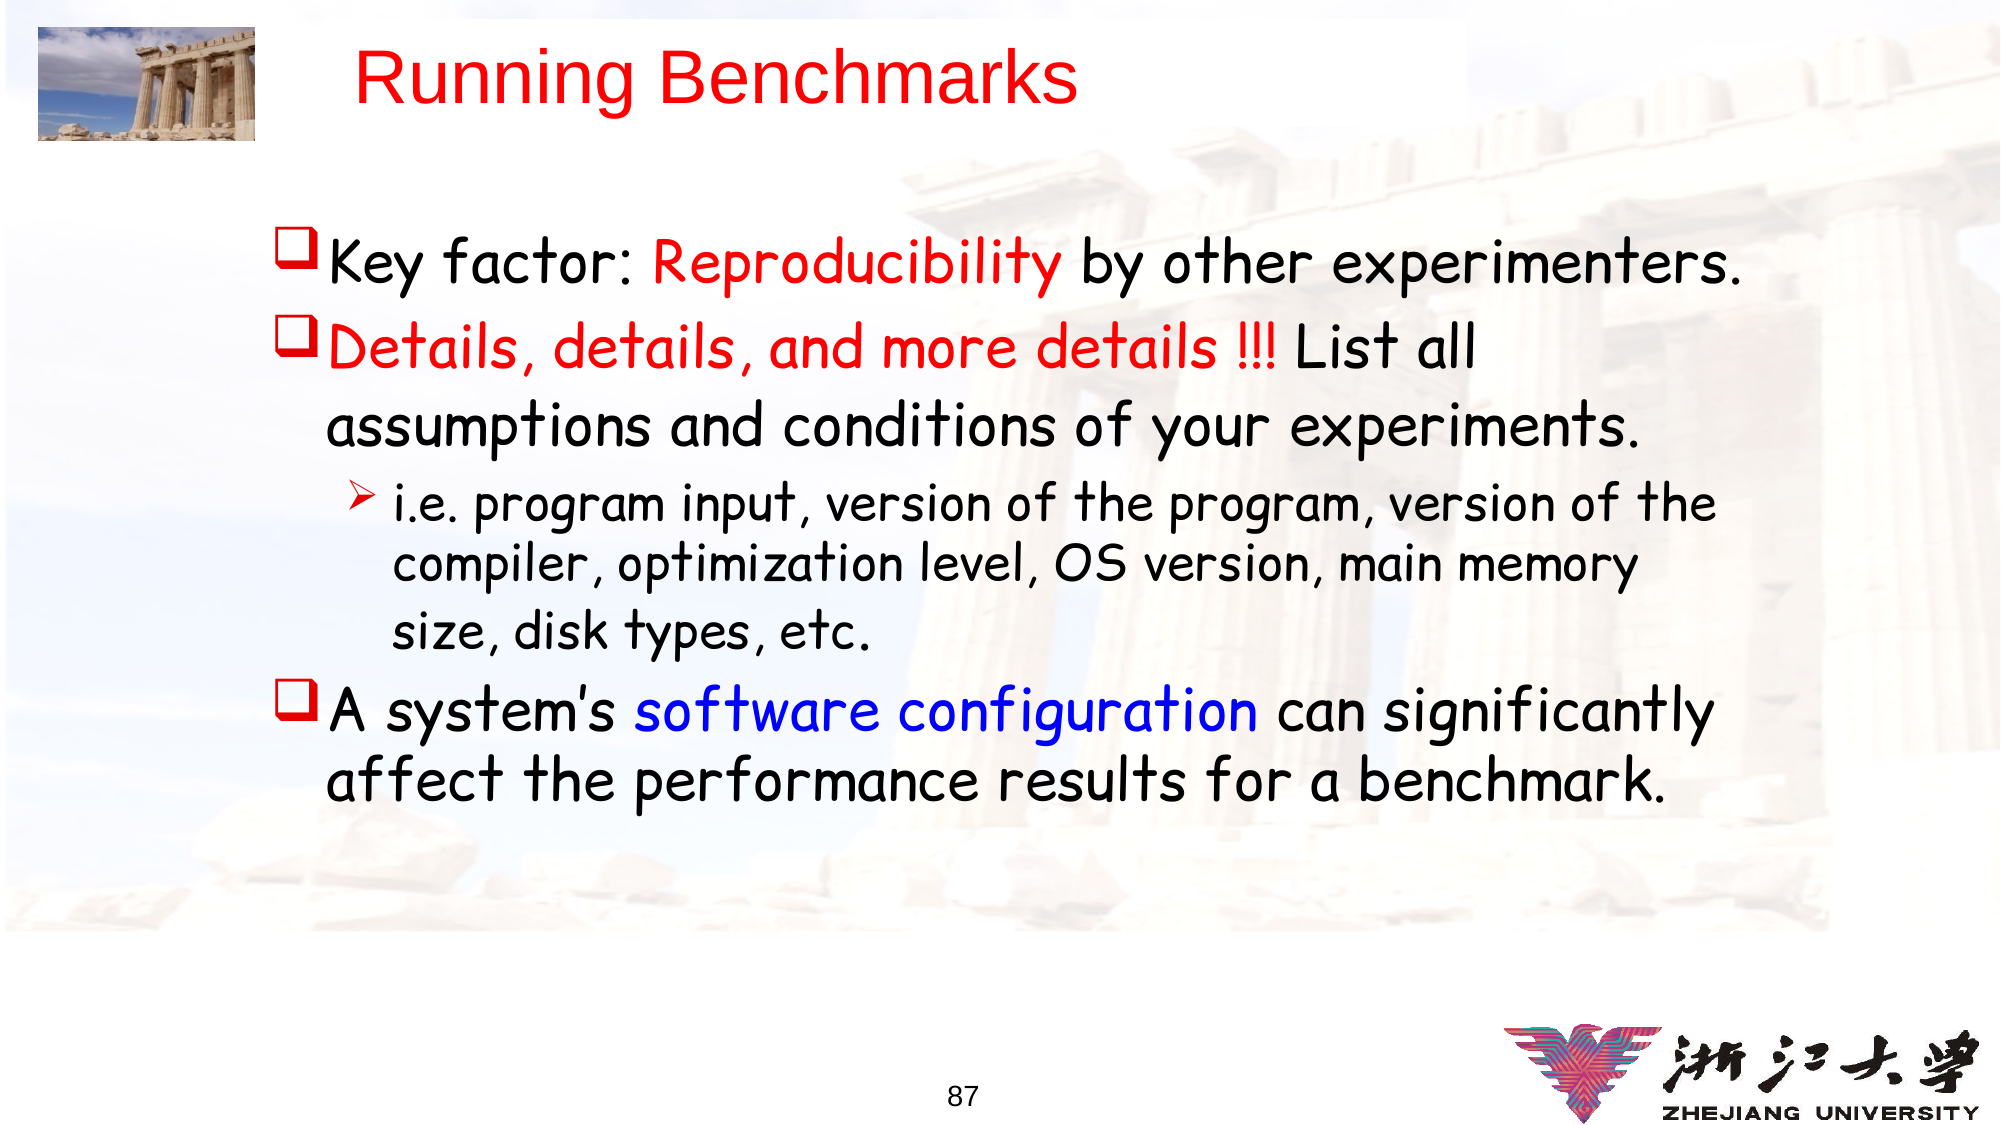

# Running Benchmarks
Key factor: Reproducibility by other experimenters.
Details, details, and more details !!! List all assumptions and conditions of your experiments.
i.e. program input, version of the program, version of the compiler, optimization level, OS version, main memory size, disk types, etc.
A system’s software configuration can significantly affect the performance results for a benchmark.